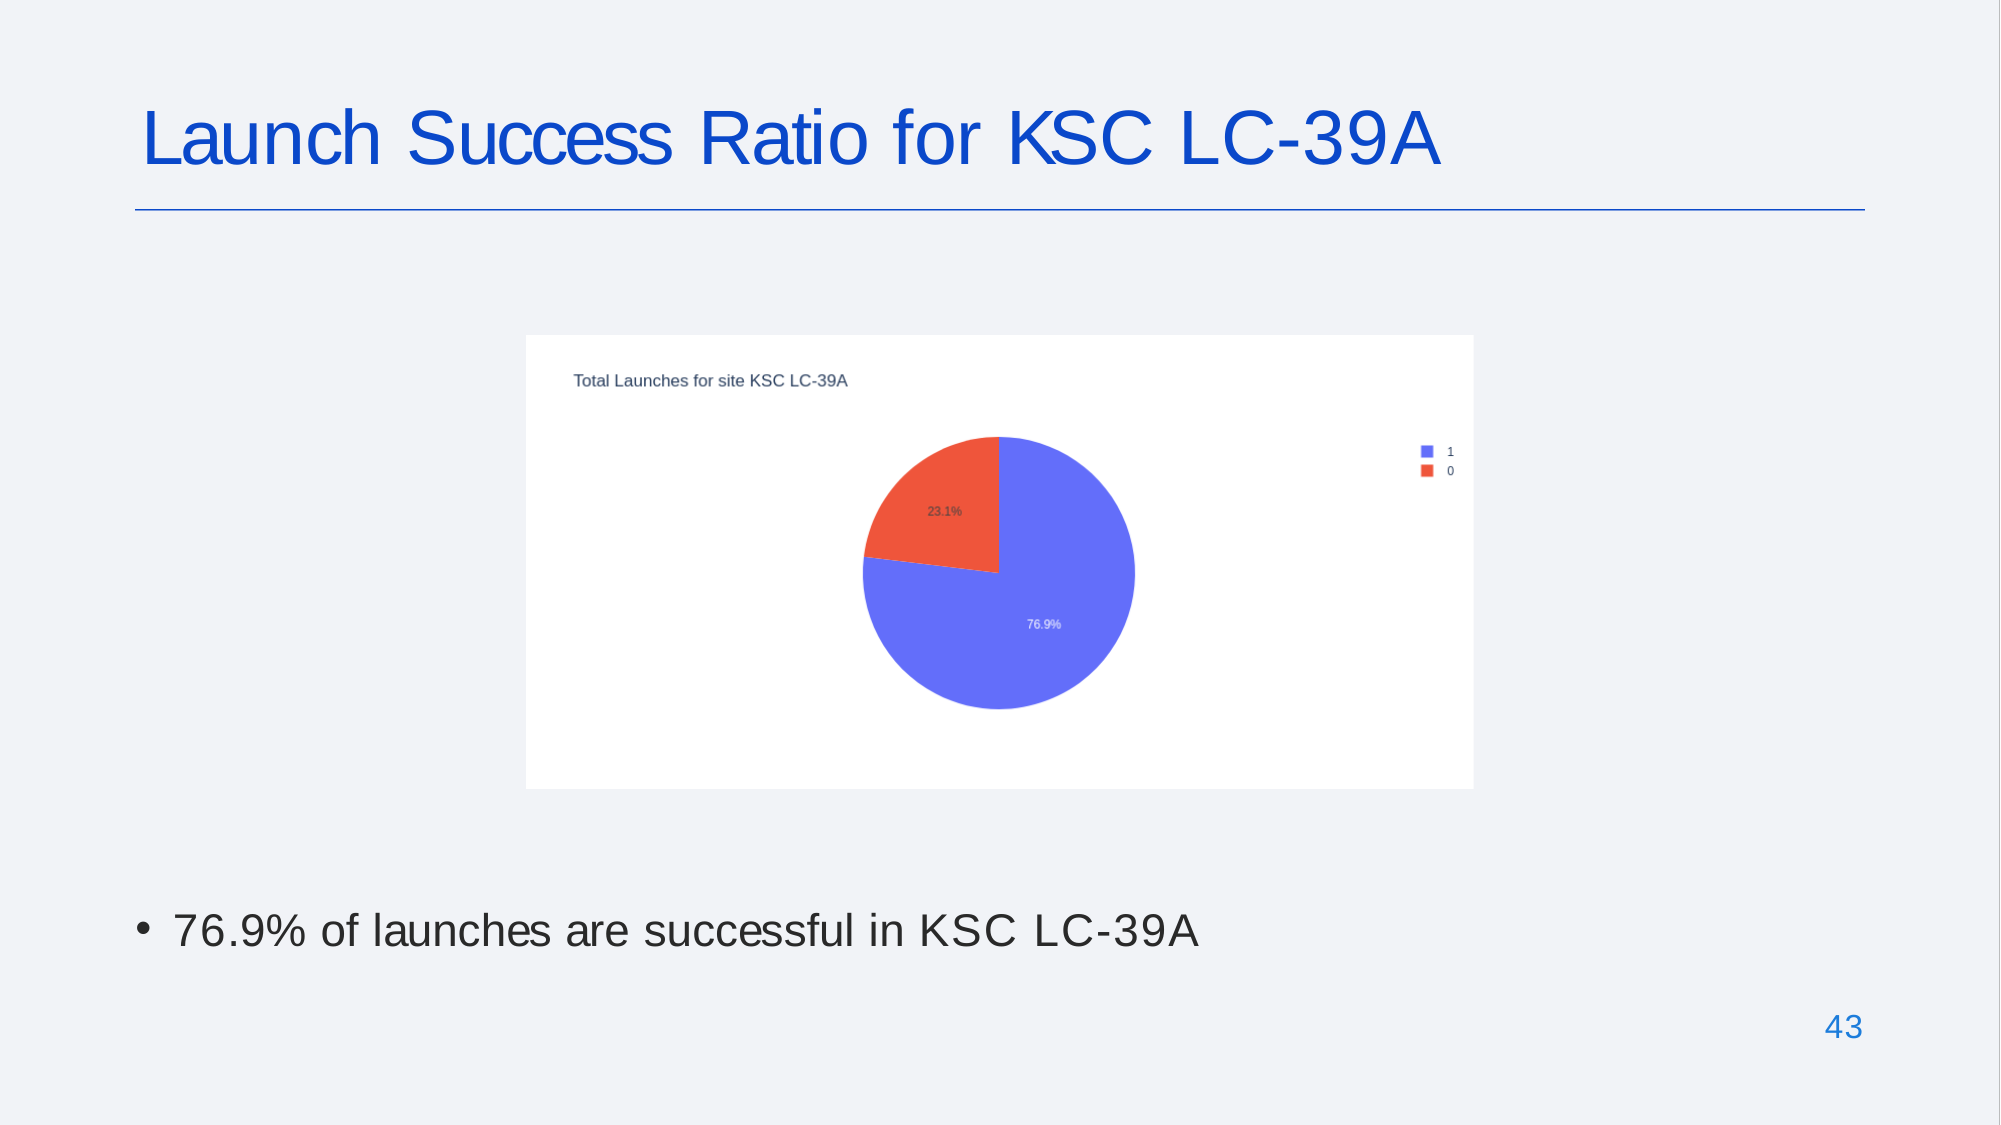

# Launch Success Ratio for KSC LC-39A

76.9% of launches are successful in KSC LC-39A
43